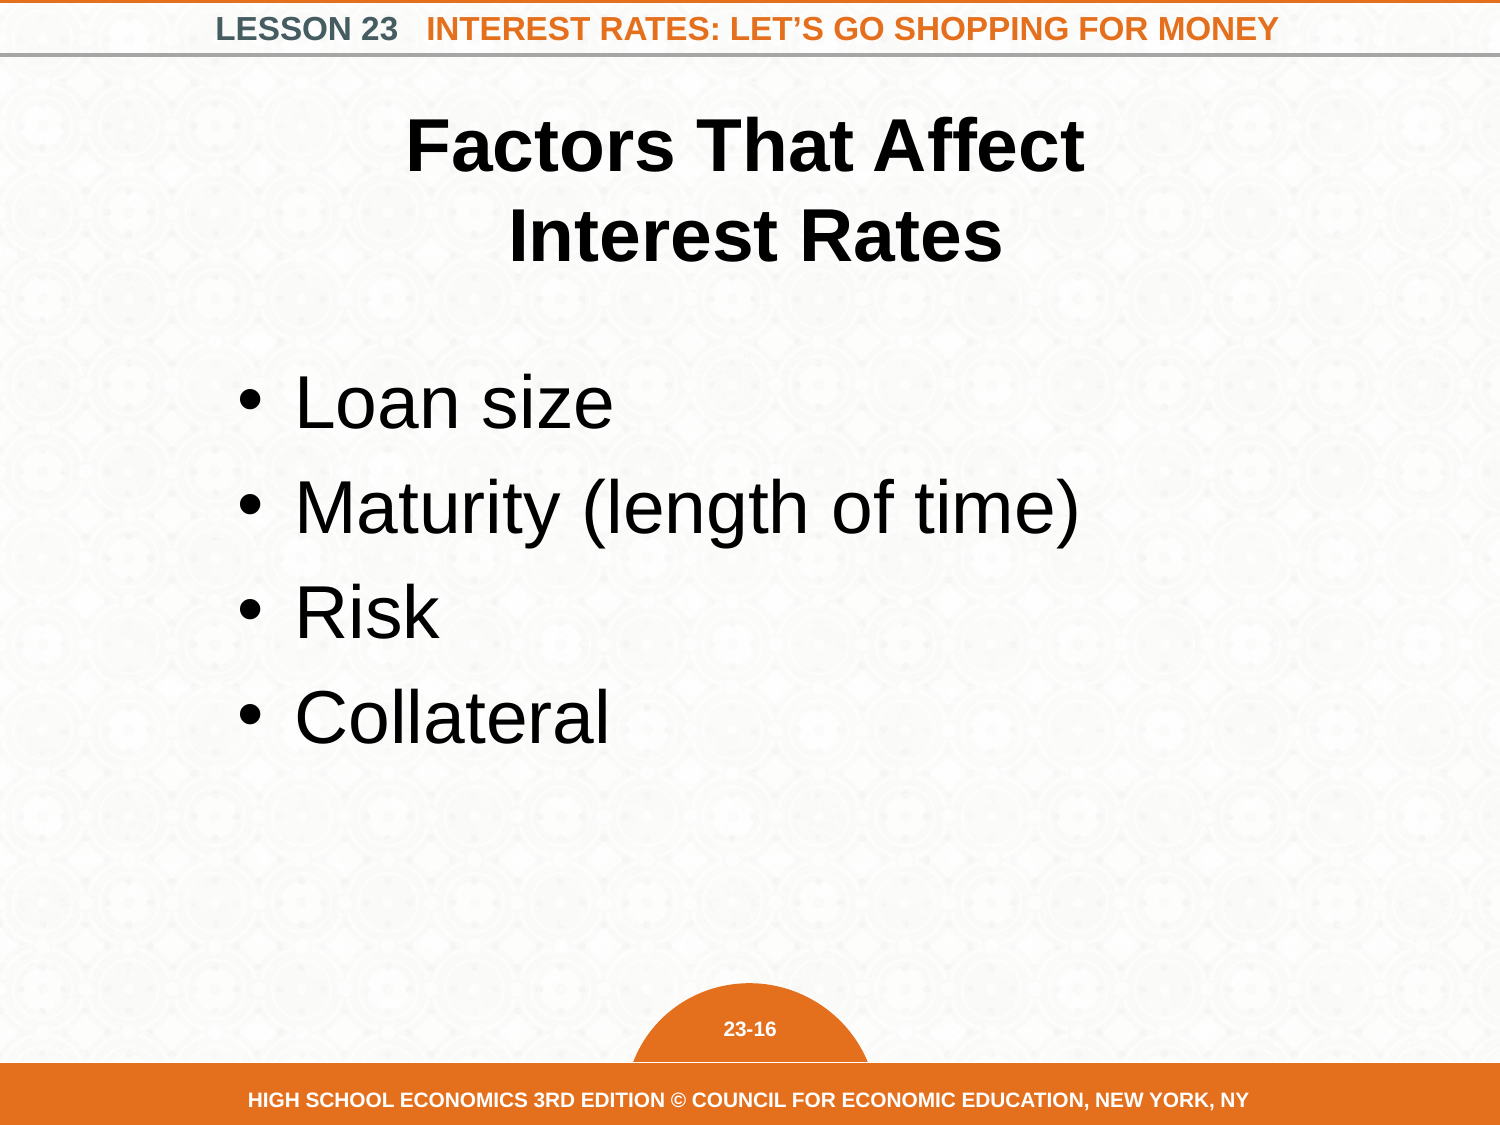

# Factors That Affect Interest Rates
Loan size
Maturity (length of time)
Risk
Collateral